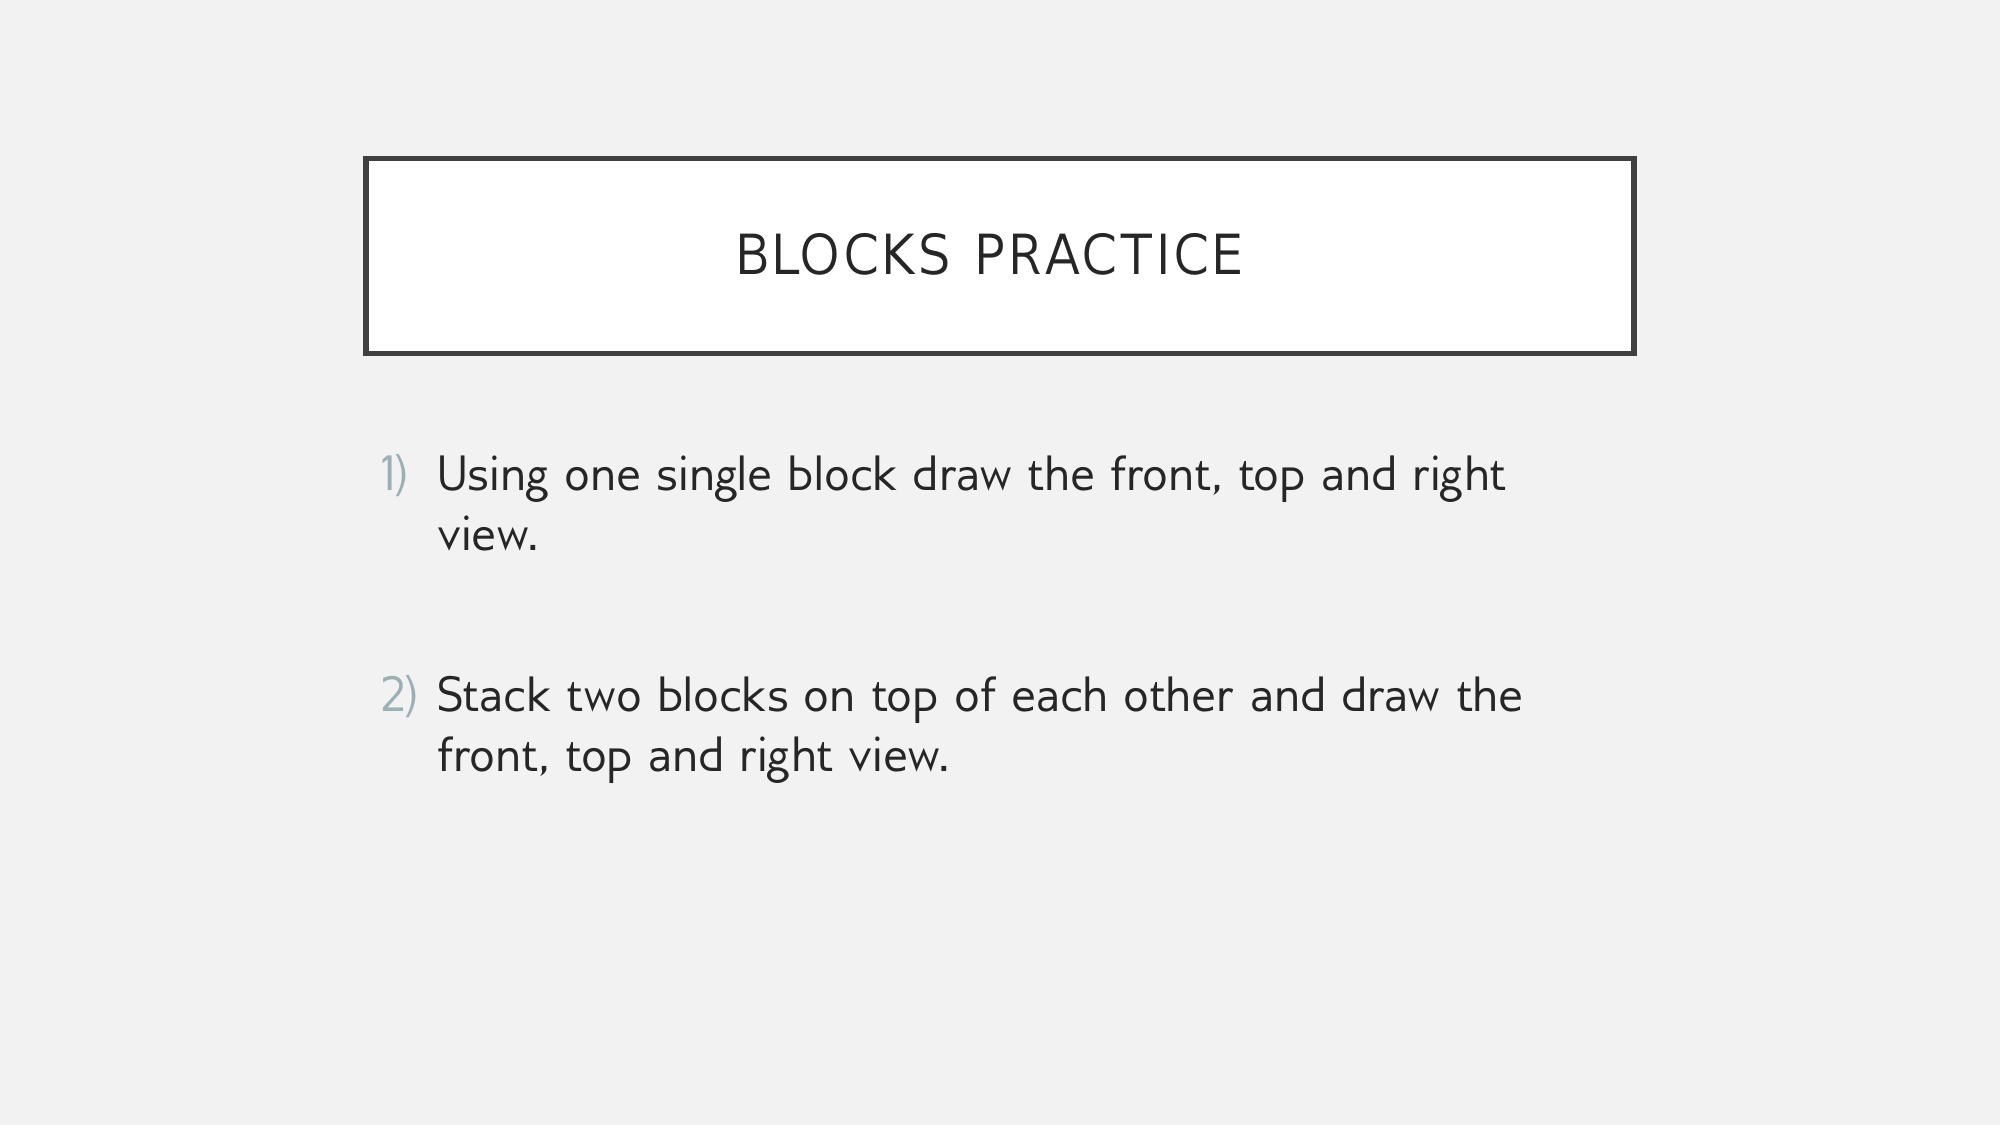

# Blocks practice
Using one single block draw the front, top and right view.

Stack two blocks on top of each other and draw the front, top and right view.